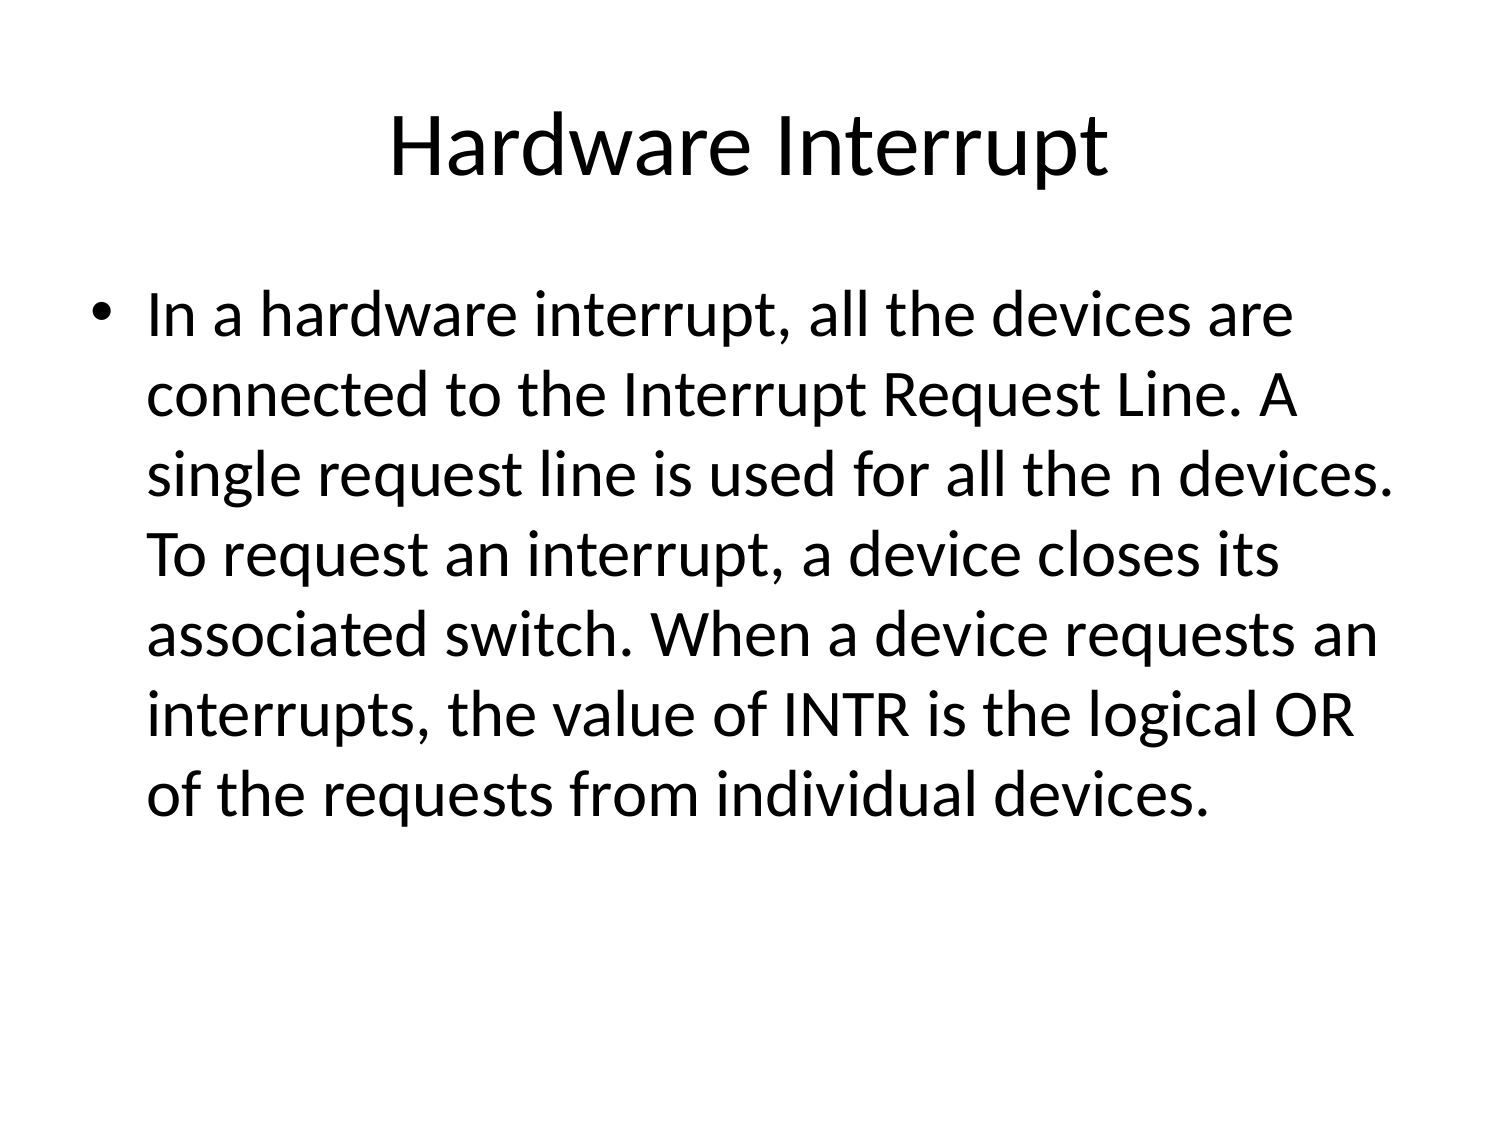

# Hardware Interrupt
In a hardware interrupt, all the devices are connected to the Interrupt Request Line. A single request line is used for all the n devices. To request an interrupt, a device closes its associated switch. When a device requests an interrupts, the value of INTR is the logical OR of the requests from individual devices.